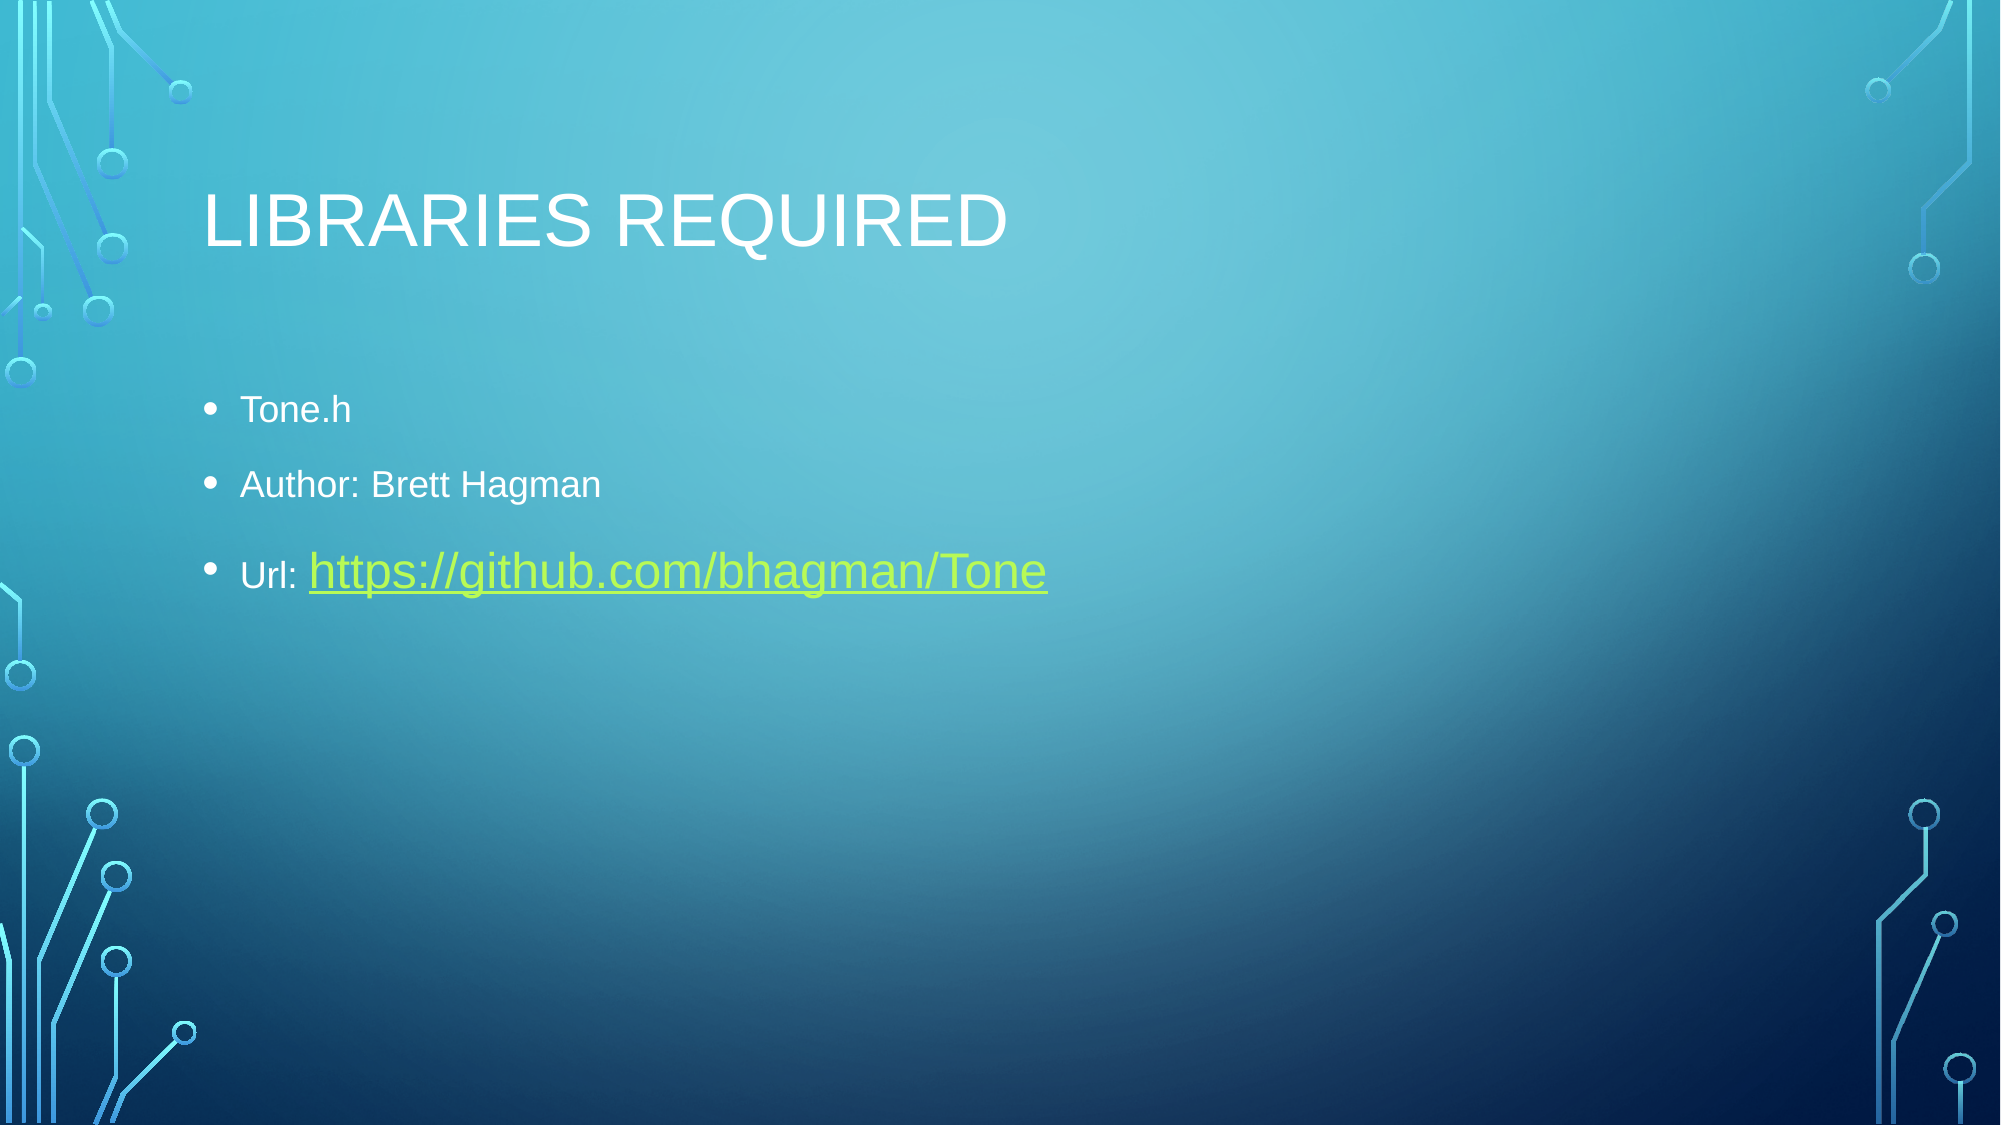

# LIBRARIES REQUIRED
Tone.h
Author: Brett Hagman
Url: https://github.com/bhagman/Tone